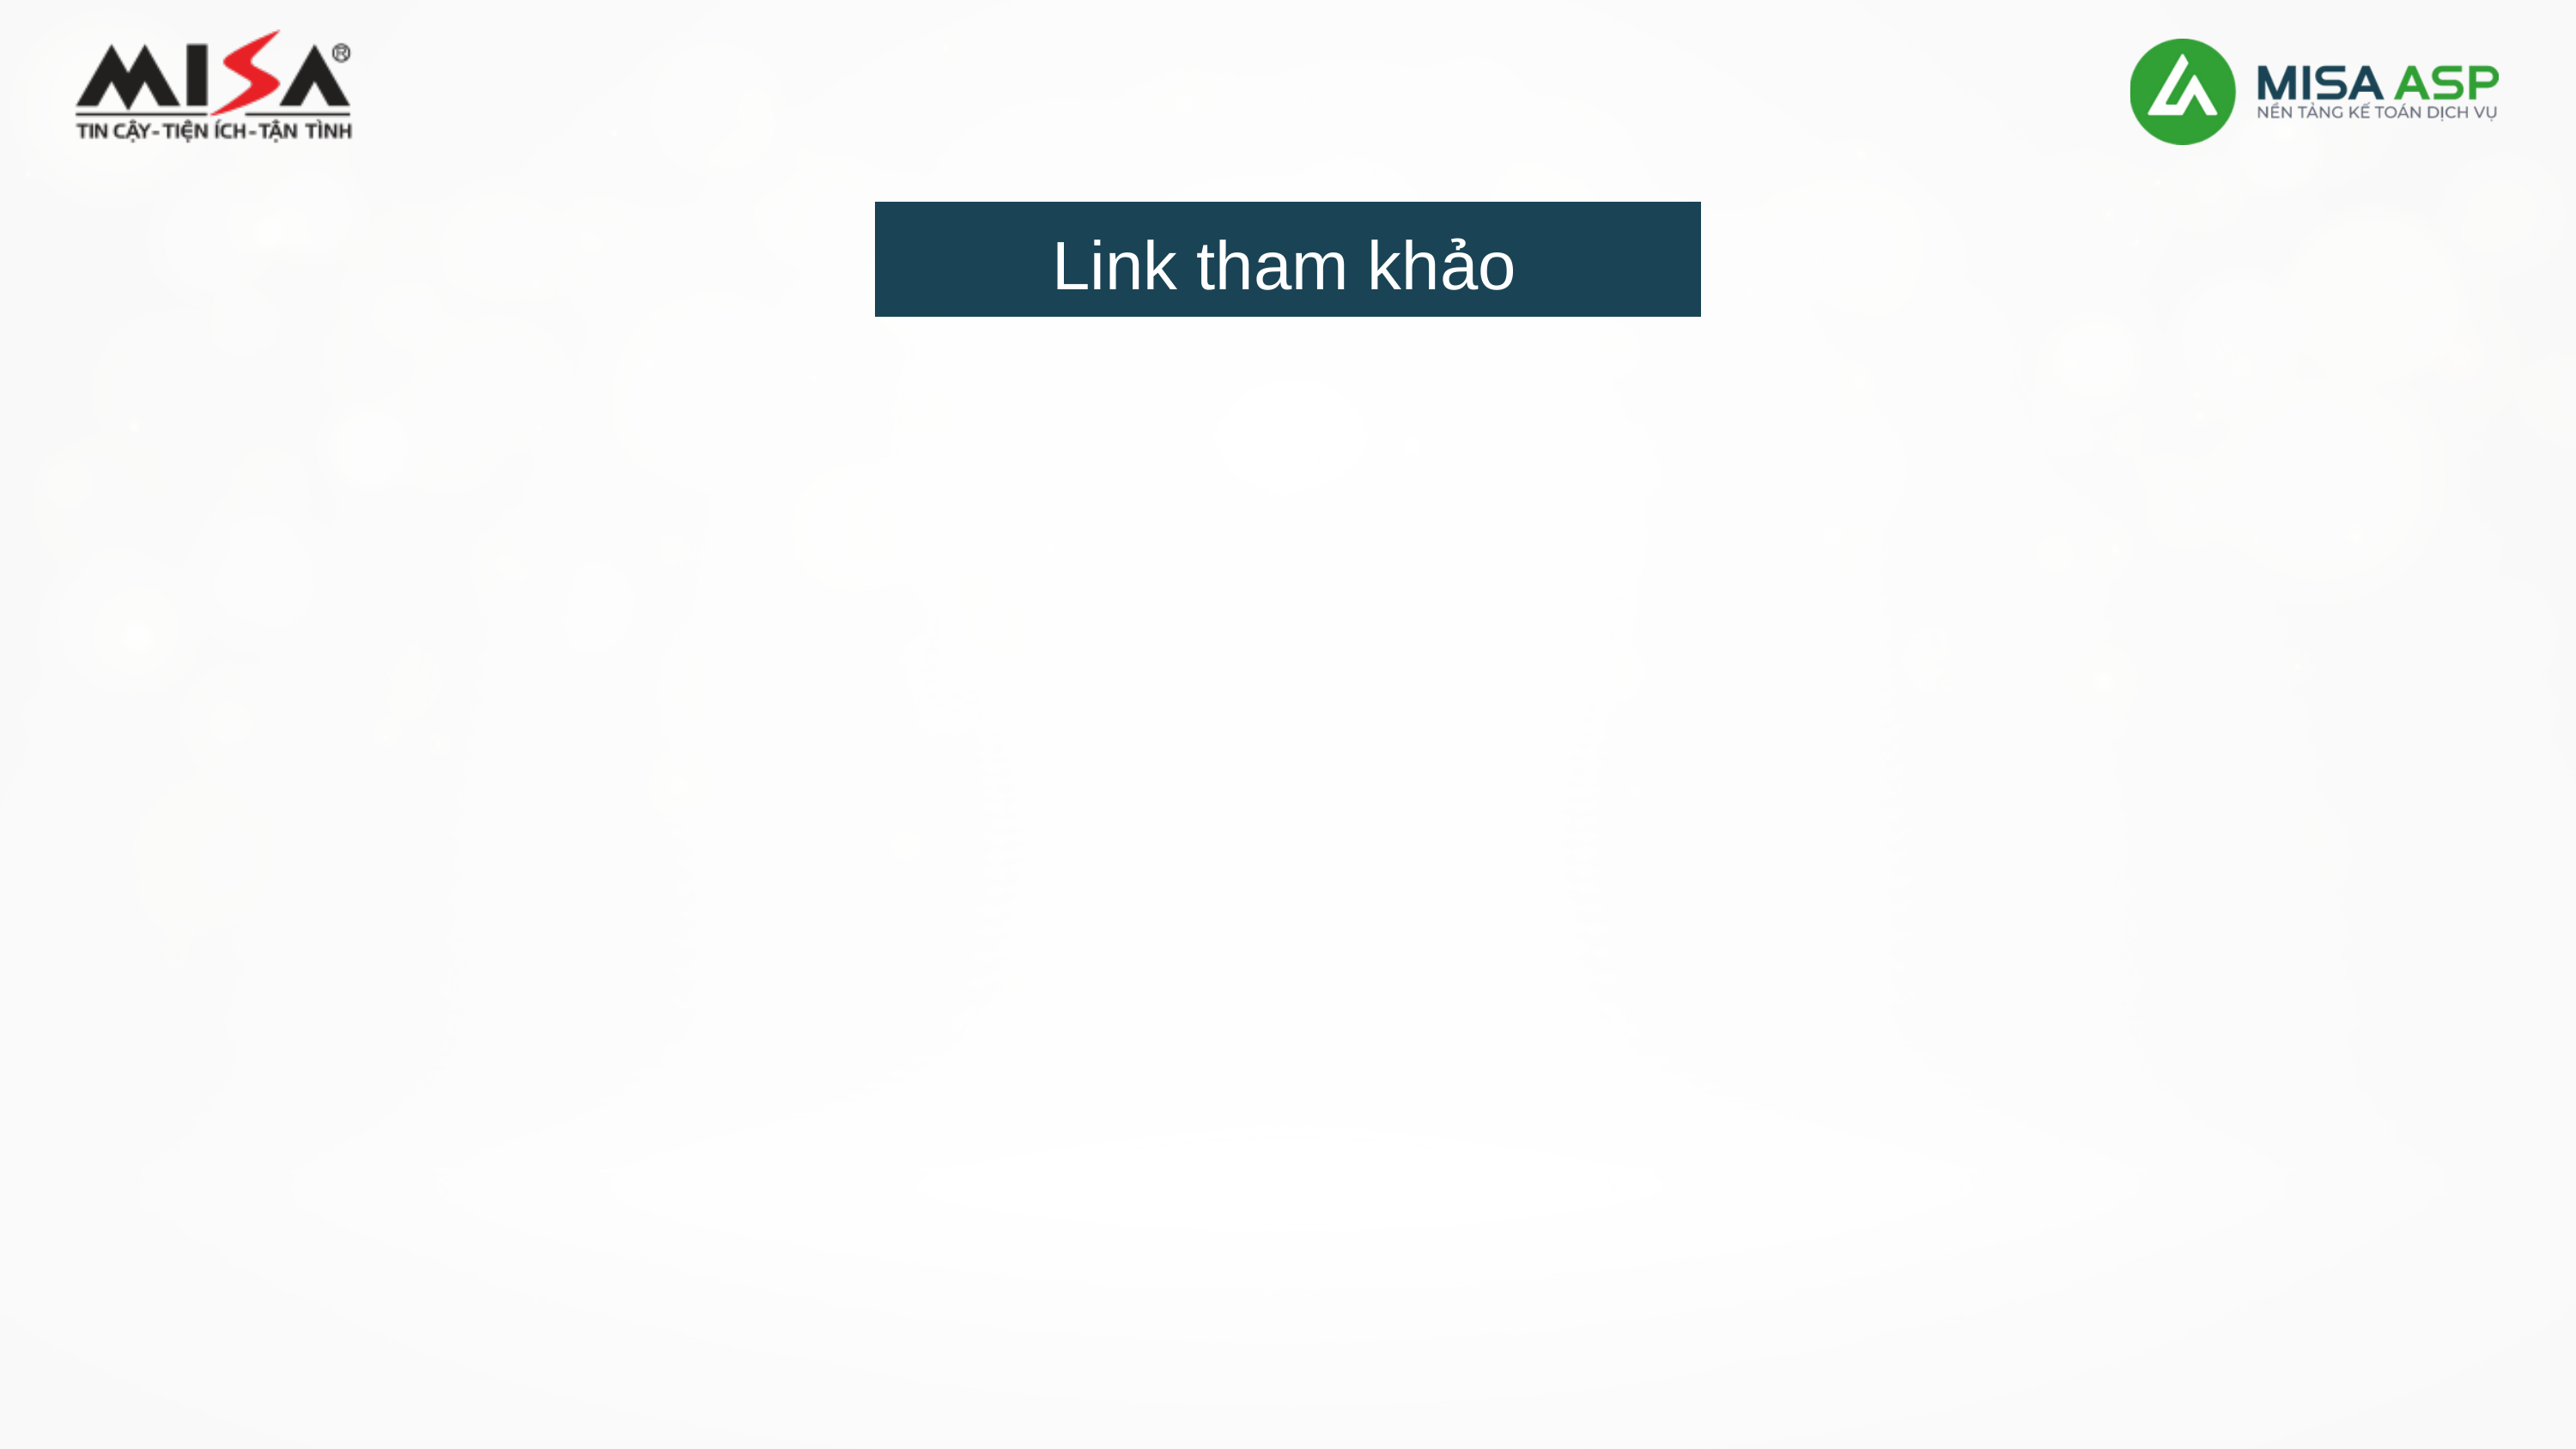

Link tham khảo
của các đơn vị Kế toán dịch vụ